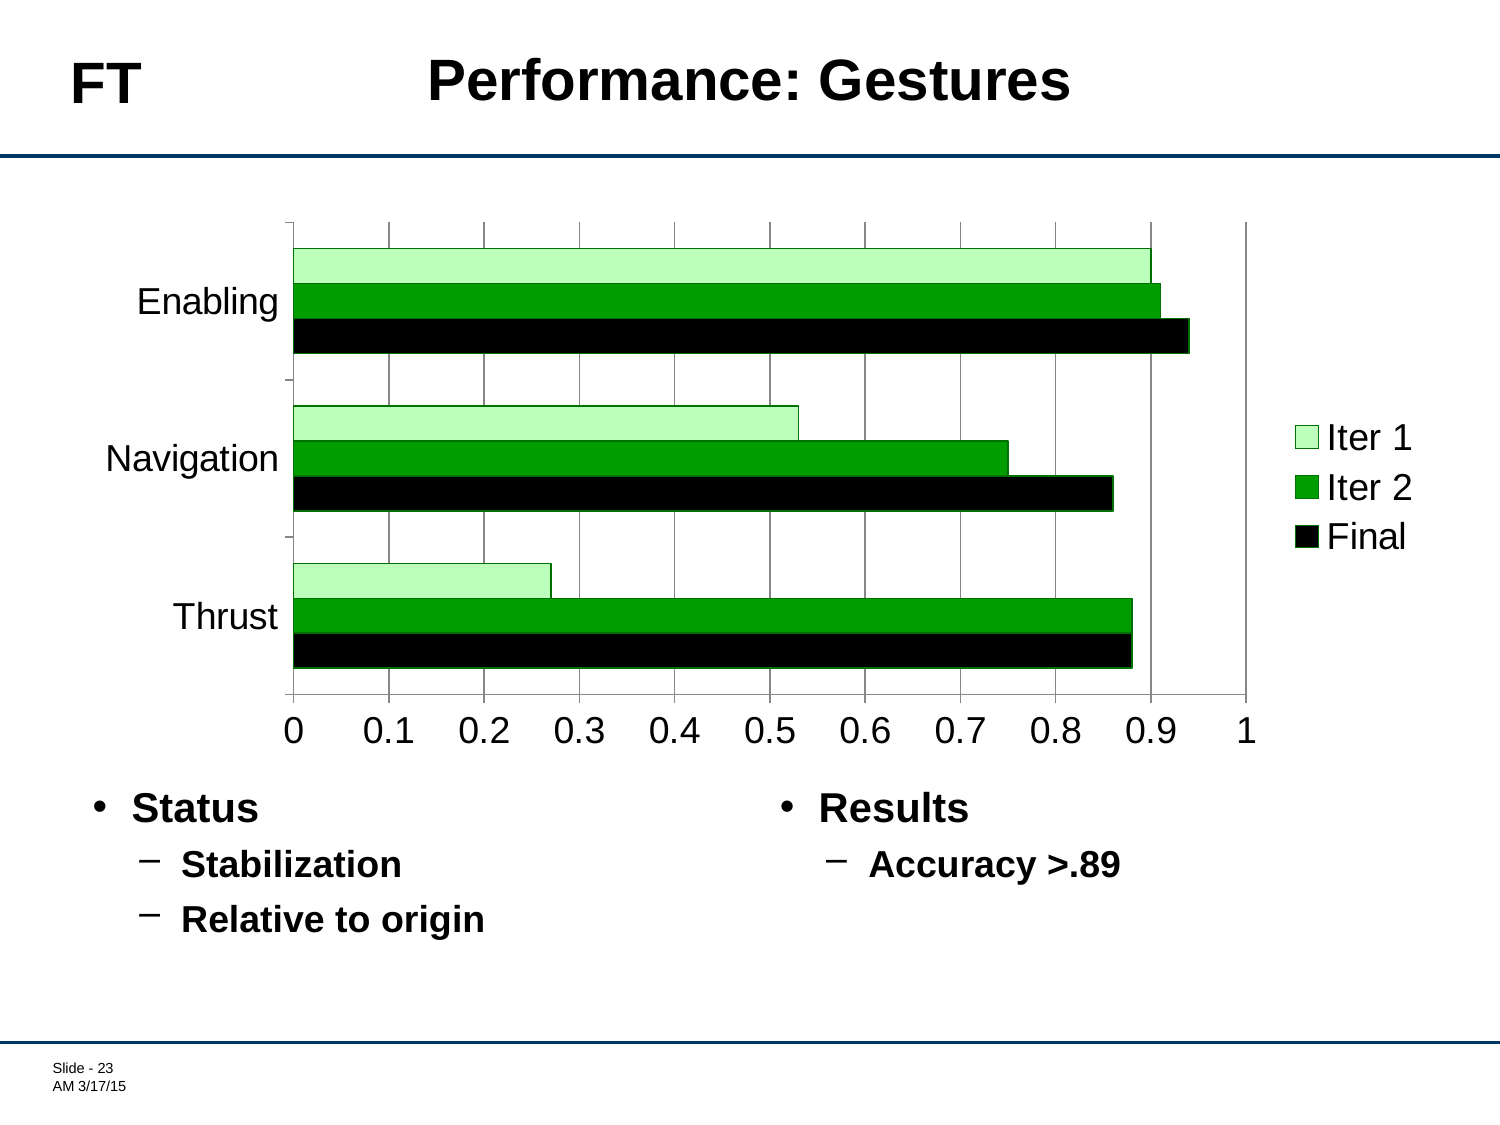

# Performance: Gestures
FT

### Chart

| Category | Final | Iter 2 | Iter 1 |
|---|---|---|---|
| Thrust | 0.88 | 0.88 | 0.27 |
| Navigation | 0.86 | 0.75 | 0.53 |
| Enabling | 0.94 | 0.91 | 0.9 |

Status
Stabilization
Relative to origin

Results
Accuracy >.89